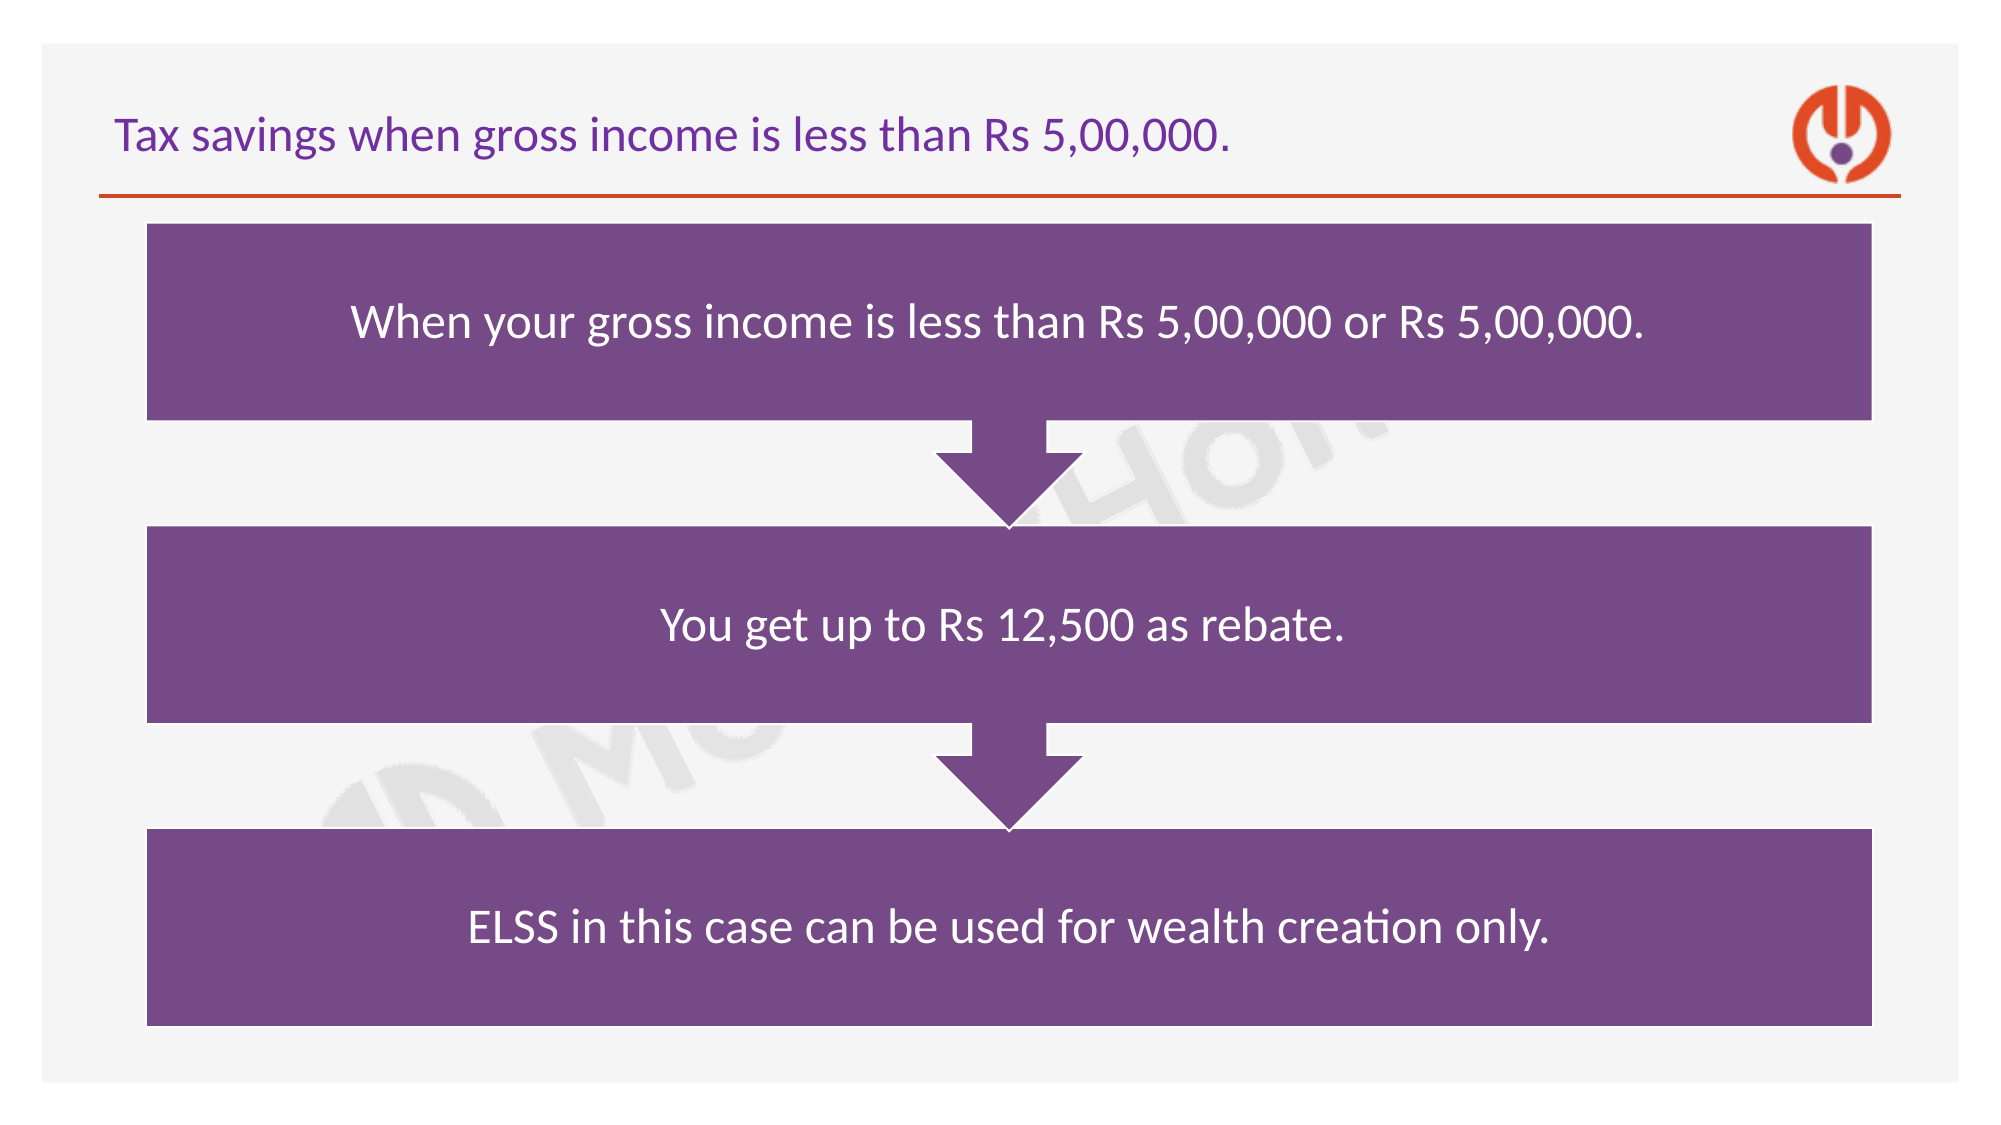

# Tax savings when gross income is less than Rs 5,00,000.
ELSS in this case can be used for wealth creation only.
You get up to Rs 12,500 as rebate..
When your gross income is less than Rs 5,00,000 or Rs 5,00,000.